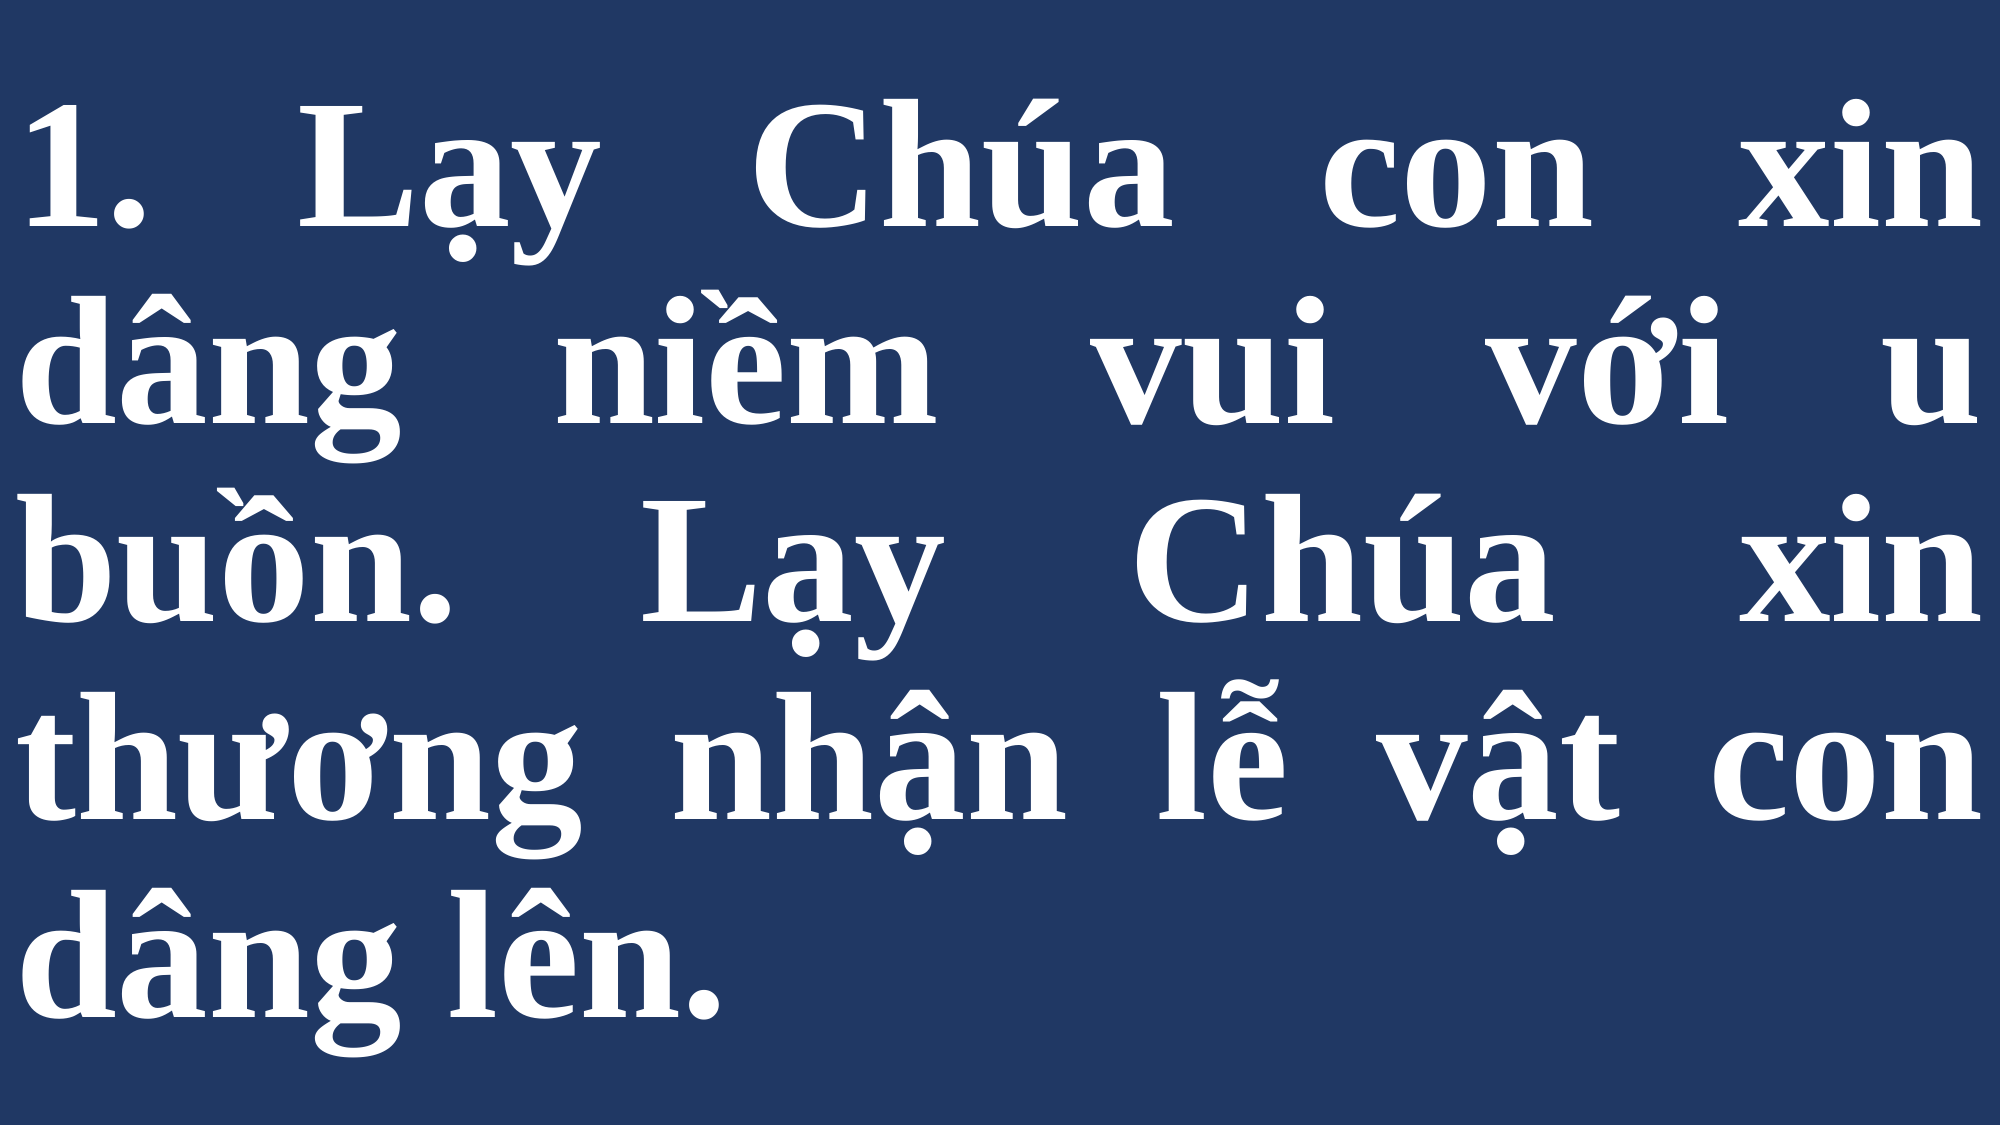

# 1. Lạy Chúa con xin dâng niềm vui với u buồn. Lạy Chúa xin thương nhận lễ vật con dâng lên.